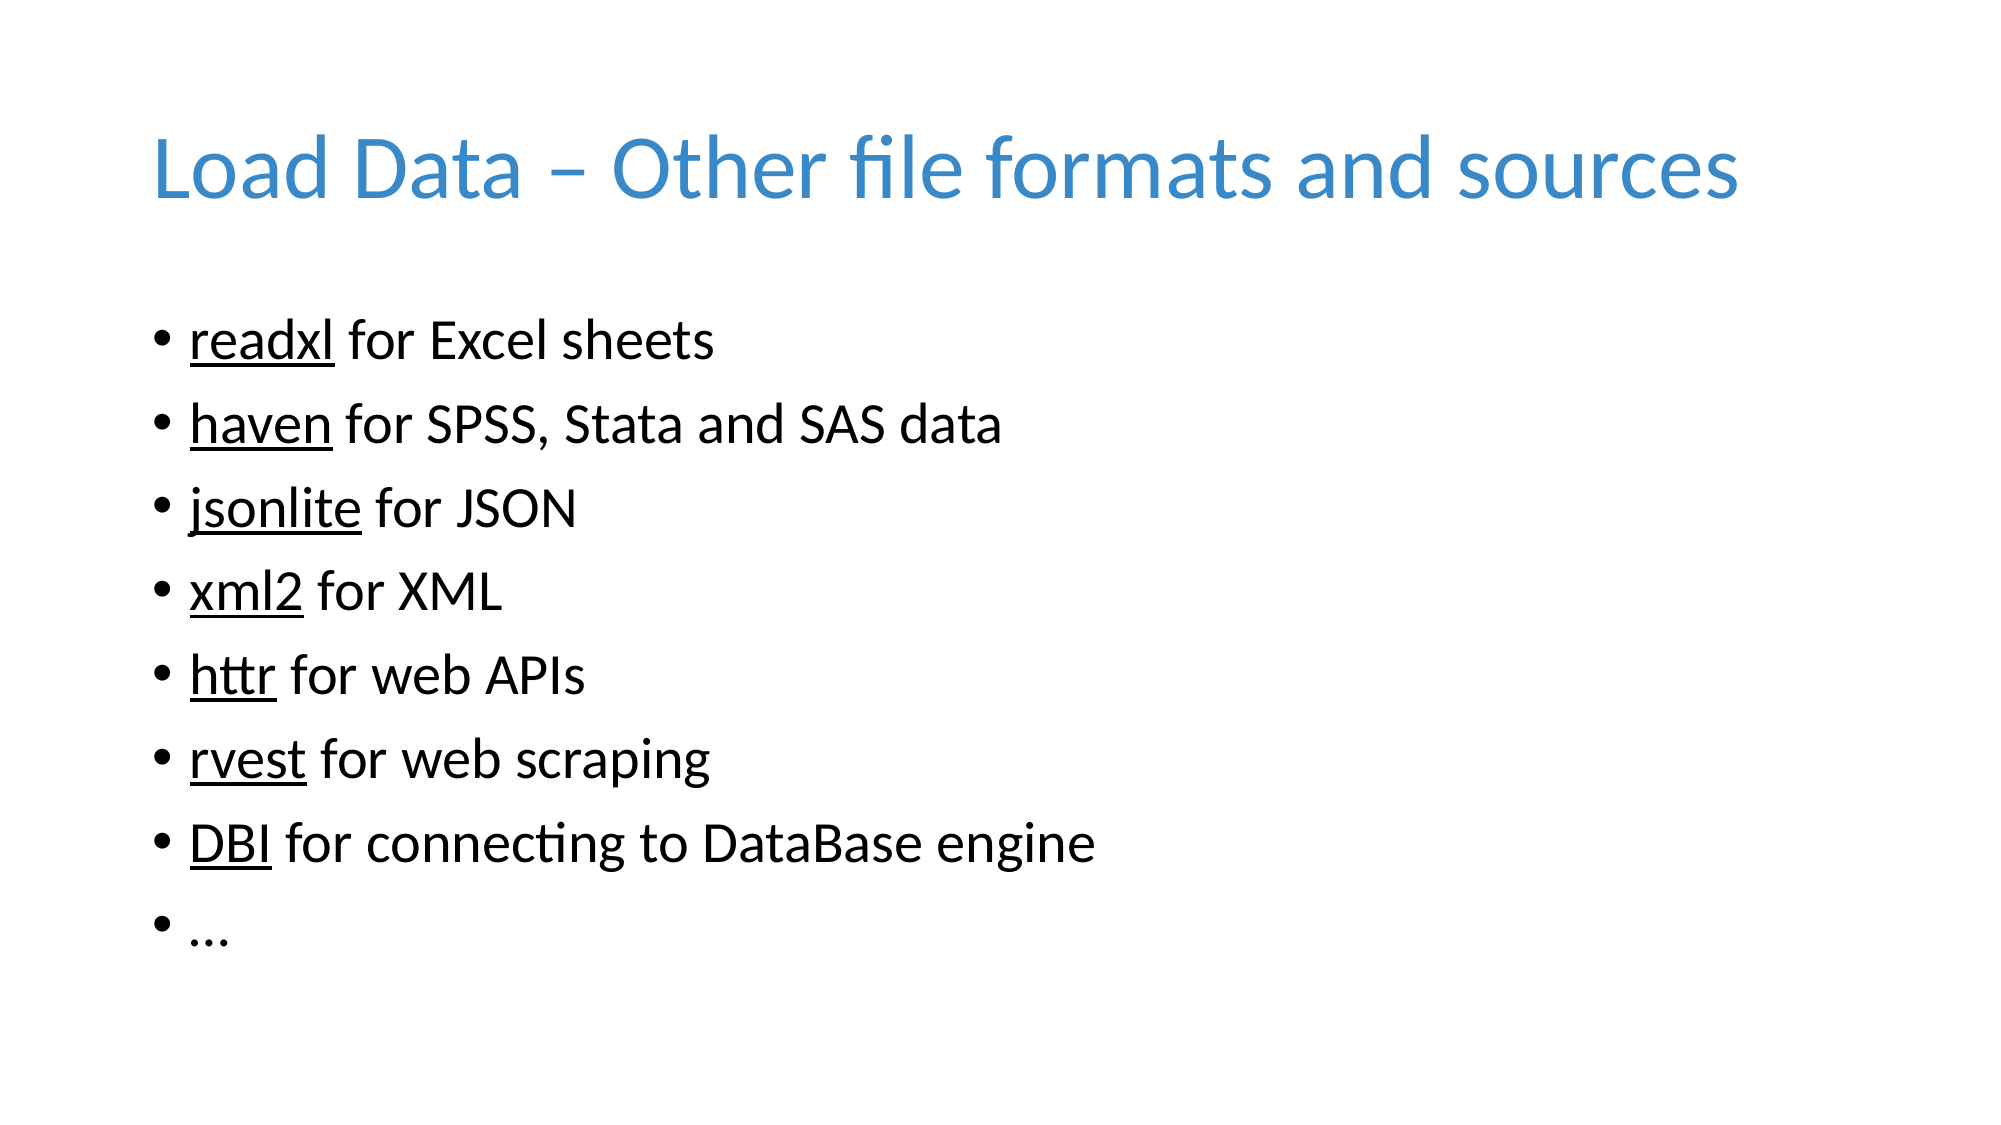

# Load Data – Other file formats and sources
readxl for Excel sheets
haven for SPSS, Stata and SAS data
jsonlite for JSON
xml2 for XML
httr for web APIs
rvest for web scraping
DBI for connecting to DataBase engine
…